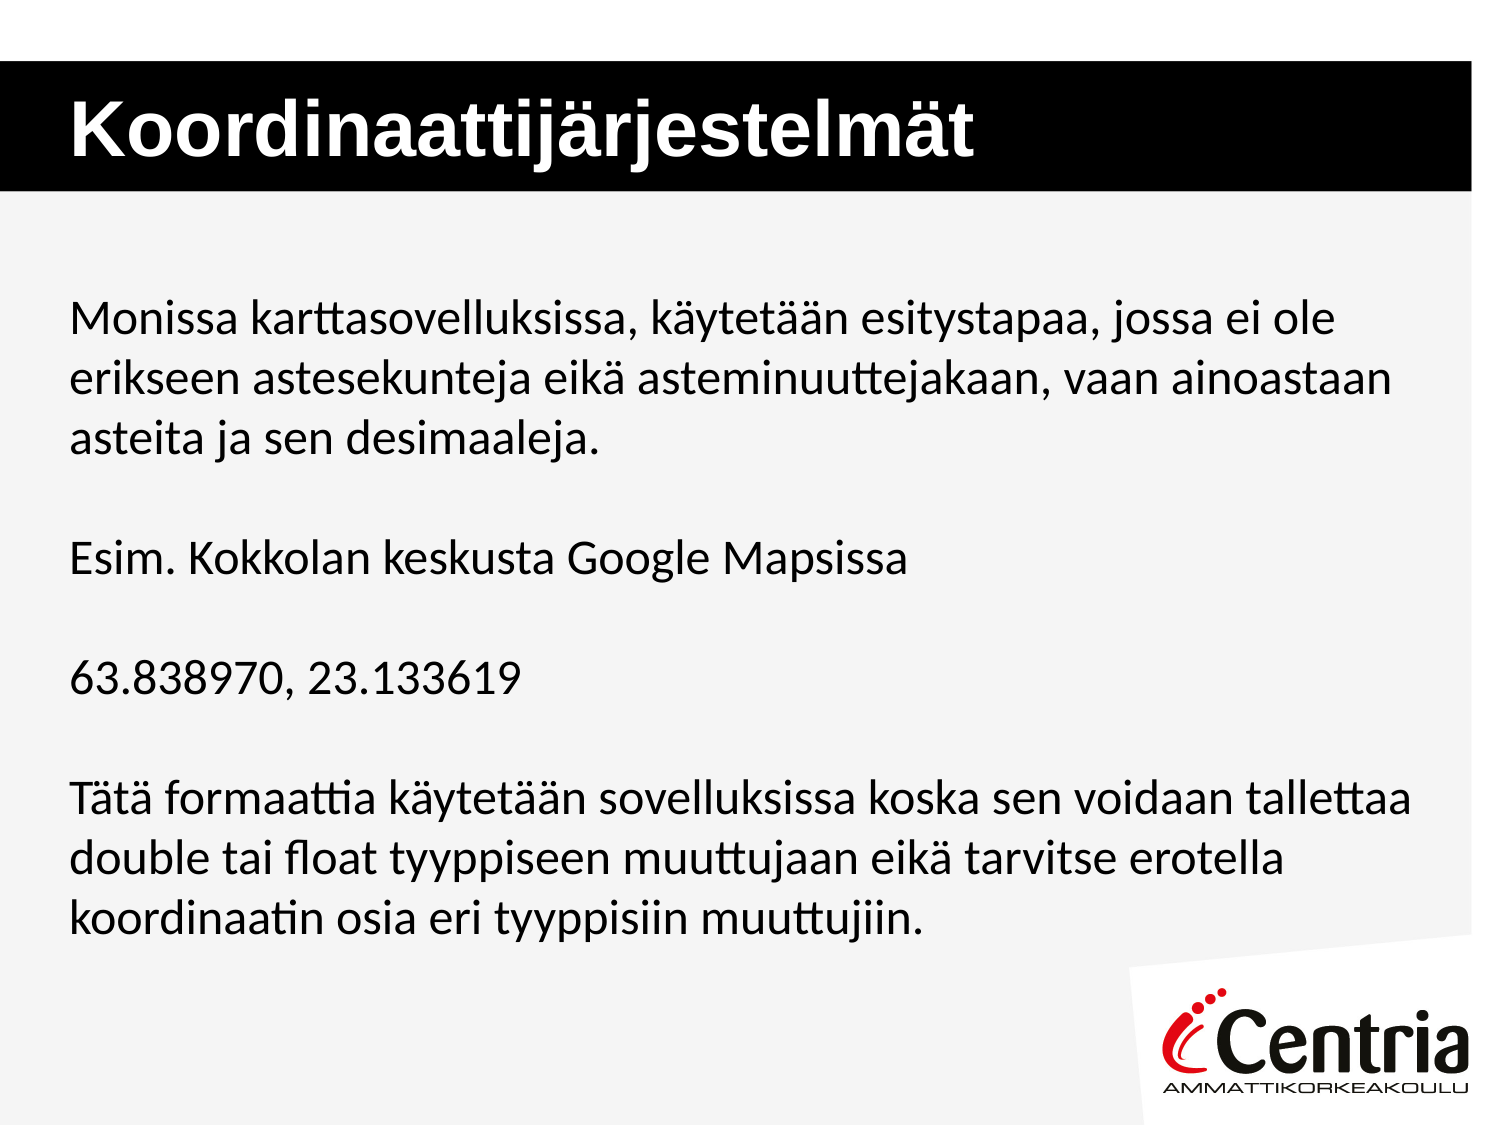

# Koordinaattijärjestelmät
Monissa karttasovelluksissa, käytetään esitystapaa, jossa ei ole erikseen astesekunteja eikä asteminuuttejakaan, vaan ainoastaan asteita ja sen desimaaleja.

Esim. Kokkolan keskusta Google Mapsissa

63.838970, 23.133619

Tätä formaattia käytetään sovelluksissa koska sen voidaan tallettaa double tai float tyyppiseen muuttujaan eikä tarvitse erotella koordinaatin osia eri tyyppisiin muuttujiin.